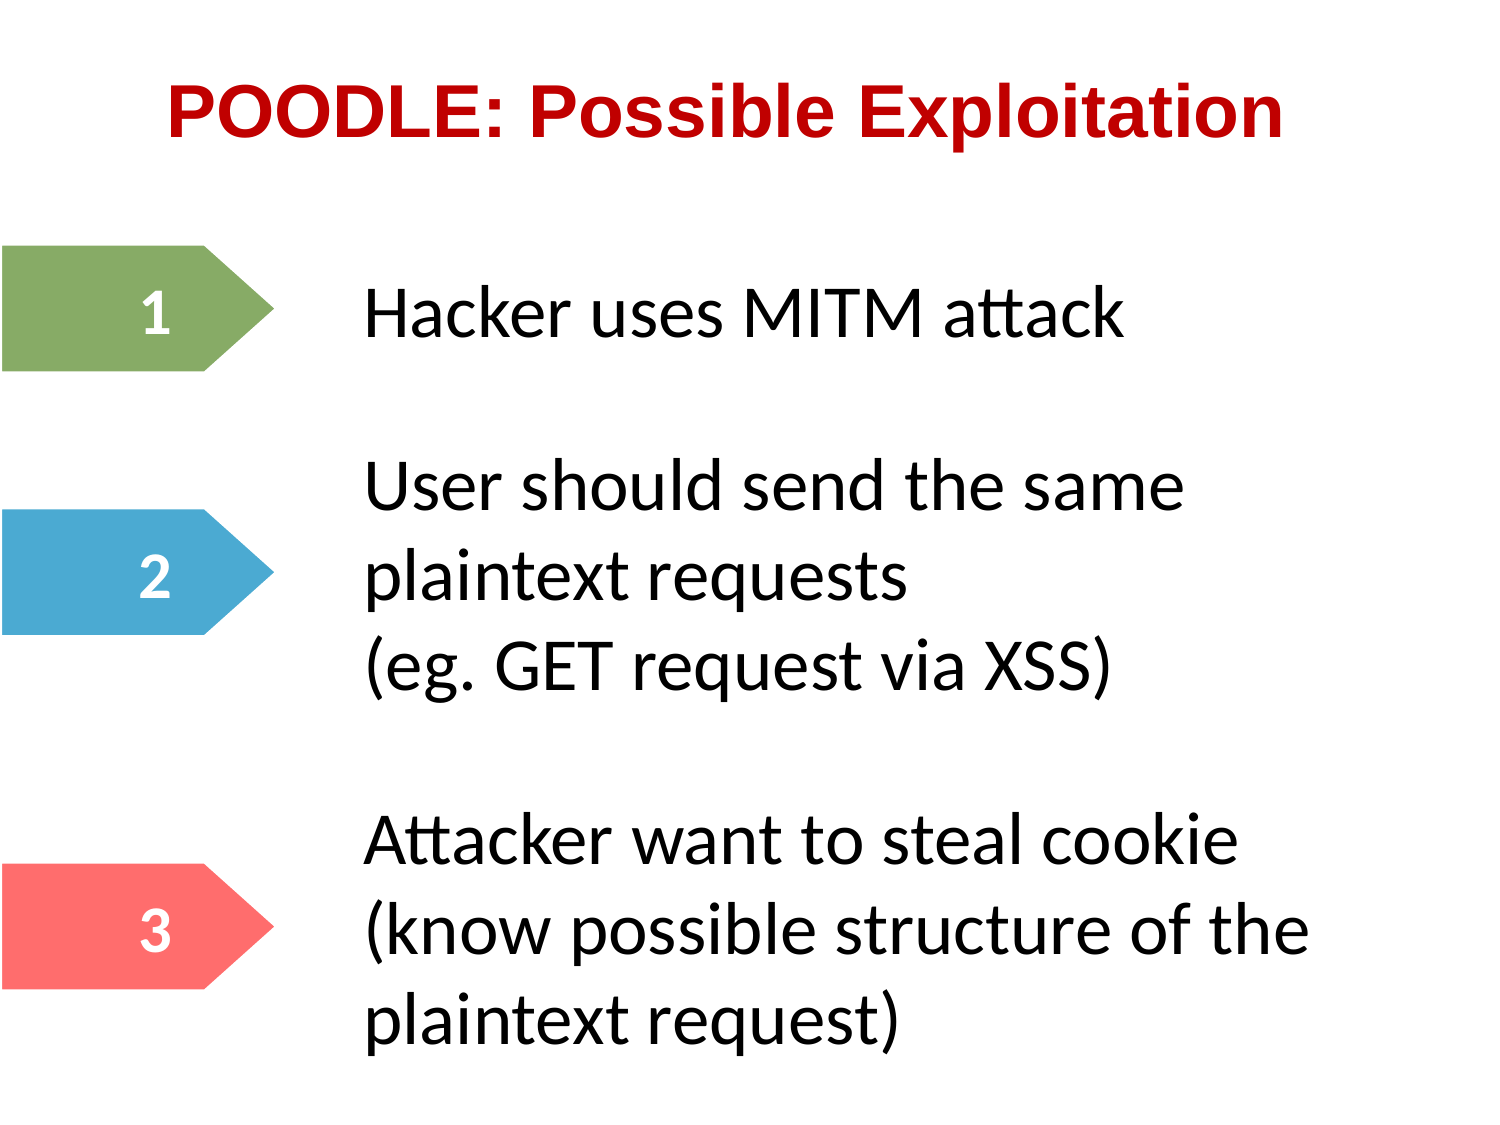

POODLE: Possible Exploitation

1
Hacker uses MITM attack
User should send the same plaintext requests
(eg. GET request via XSS)

2
Attacker want to steal cookie (know possible structure of the plaintext request)

3